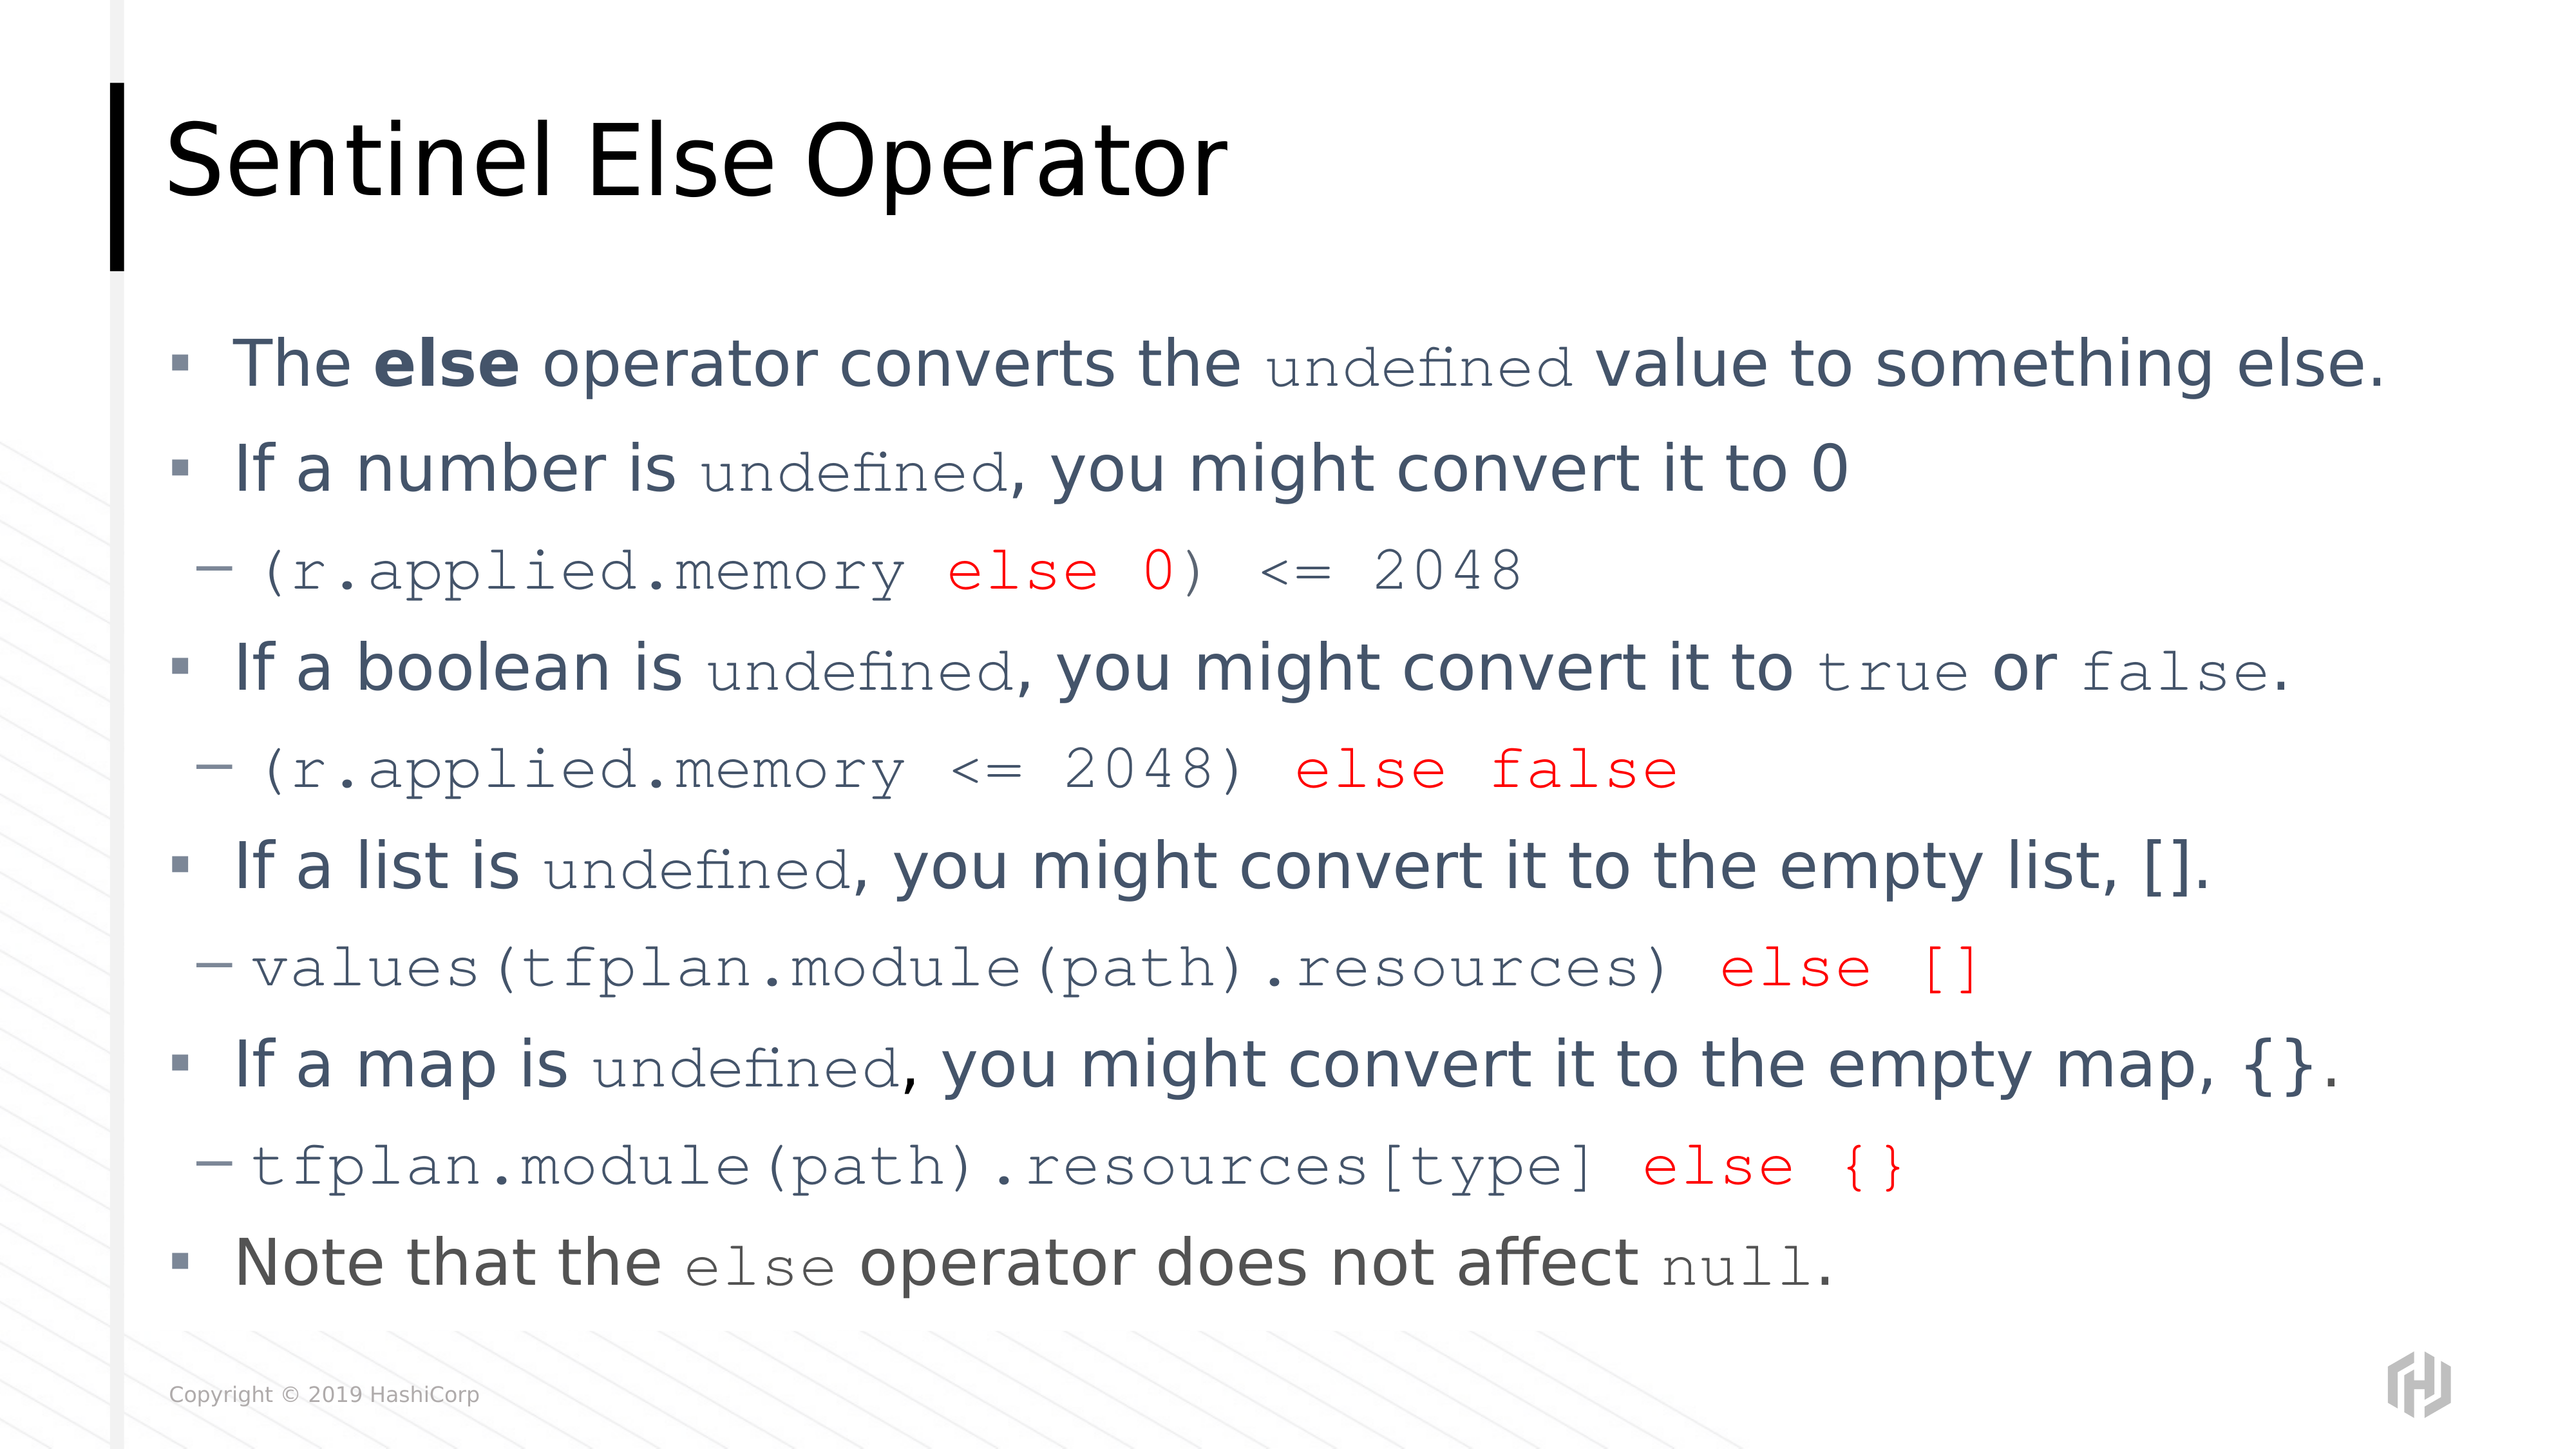

# Sentinel Else Operator
The else operator converts the undefined value to something else.
If a number is undefined, you might convert it to 0
(r.applied.memory else 0) <= 2048
If a boolean is undefined, you might convert it to true or false.
(r.applied.memory <= 2048) else false
If a list is undefined, you might convert it to the empty list, [].
values(tfplan.module(path).resources) else []
If a map is undefined, you might convert it to the empty map, {}.
tfplan.module(path).resources[type] else {}
Note that the else operator does not affect null.